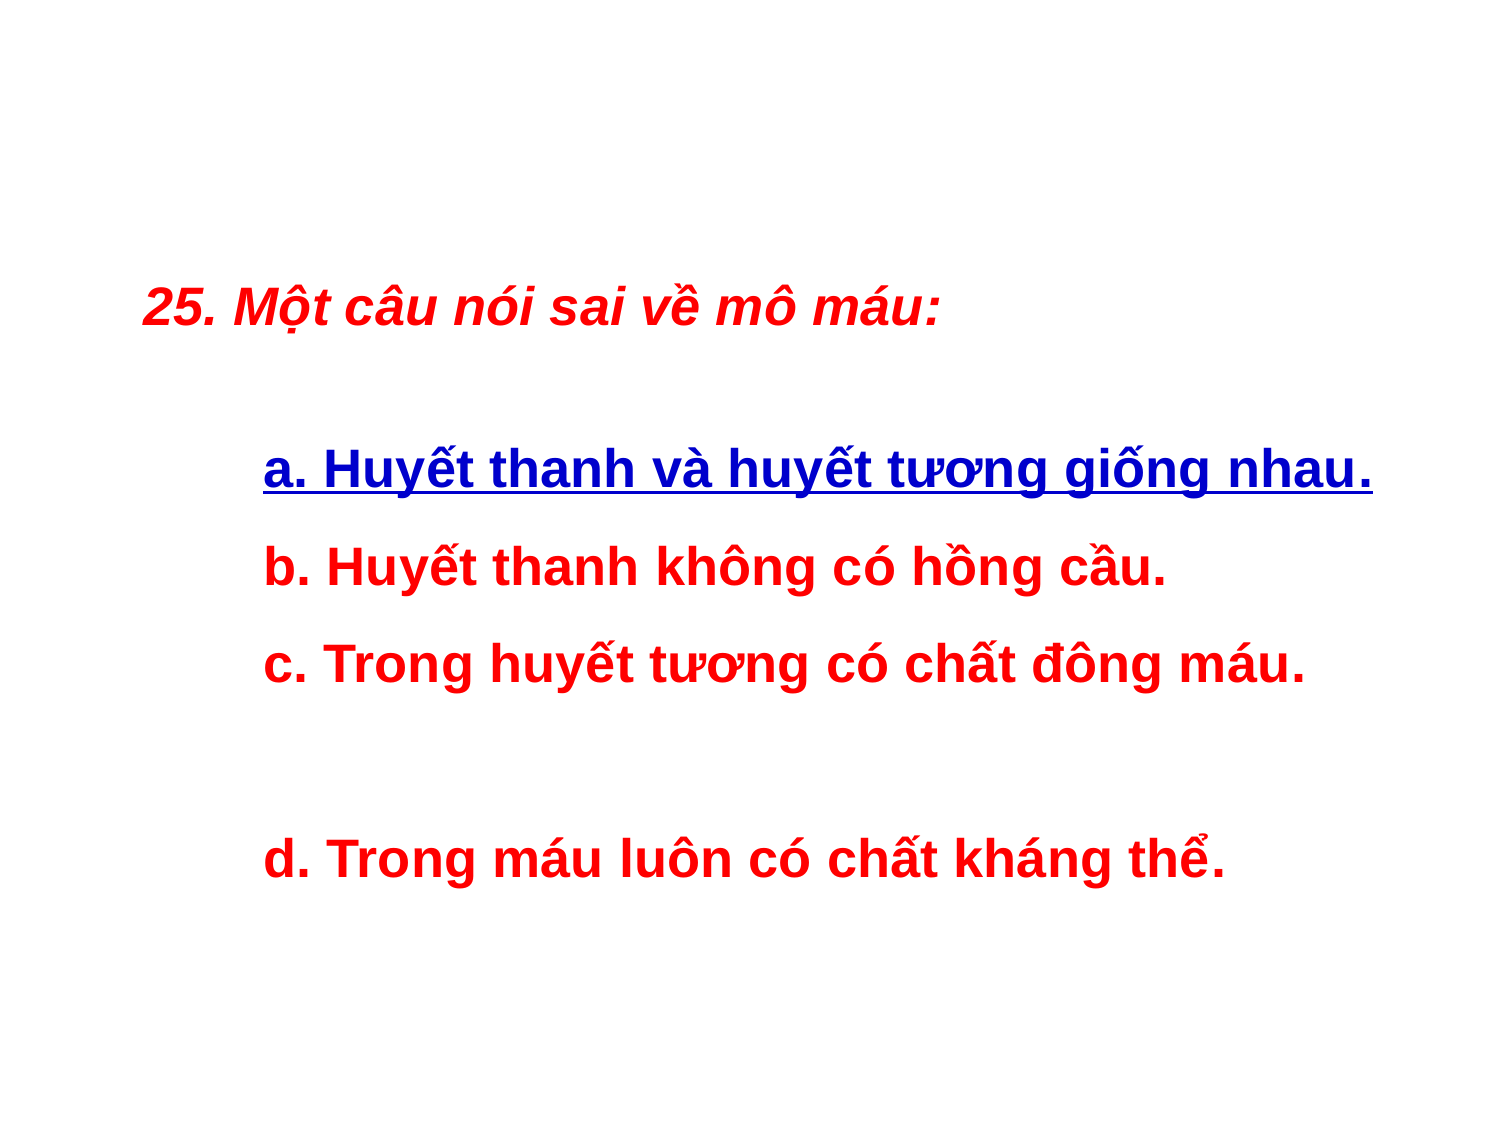

25. Một câu nói sai về mô máu:

        a. Huyết thanh và huyết tương giống nhau.
        b. Huyết thanh không có hồng cầu.
        c. Trong huyết tương có chất đông máu.
        d. Trong máu luôn có chất kháng thể.